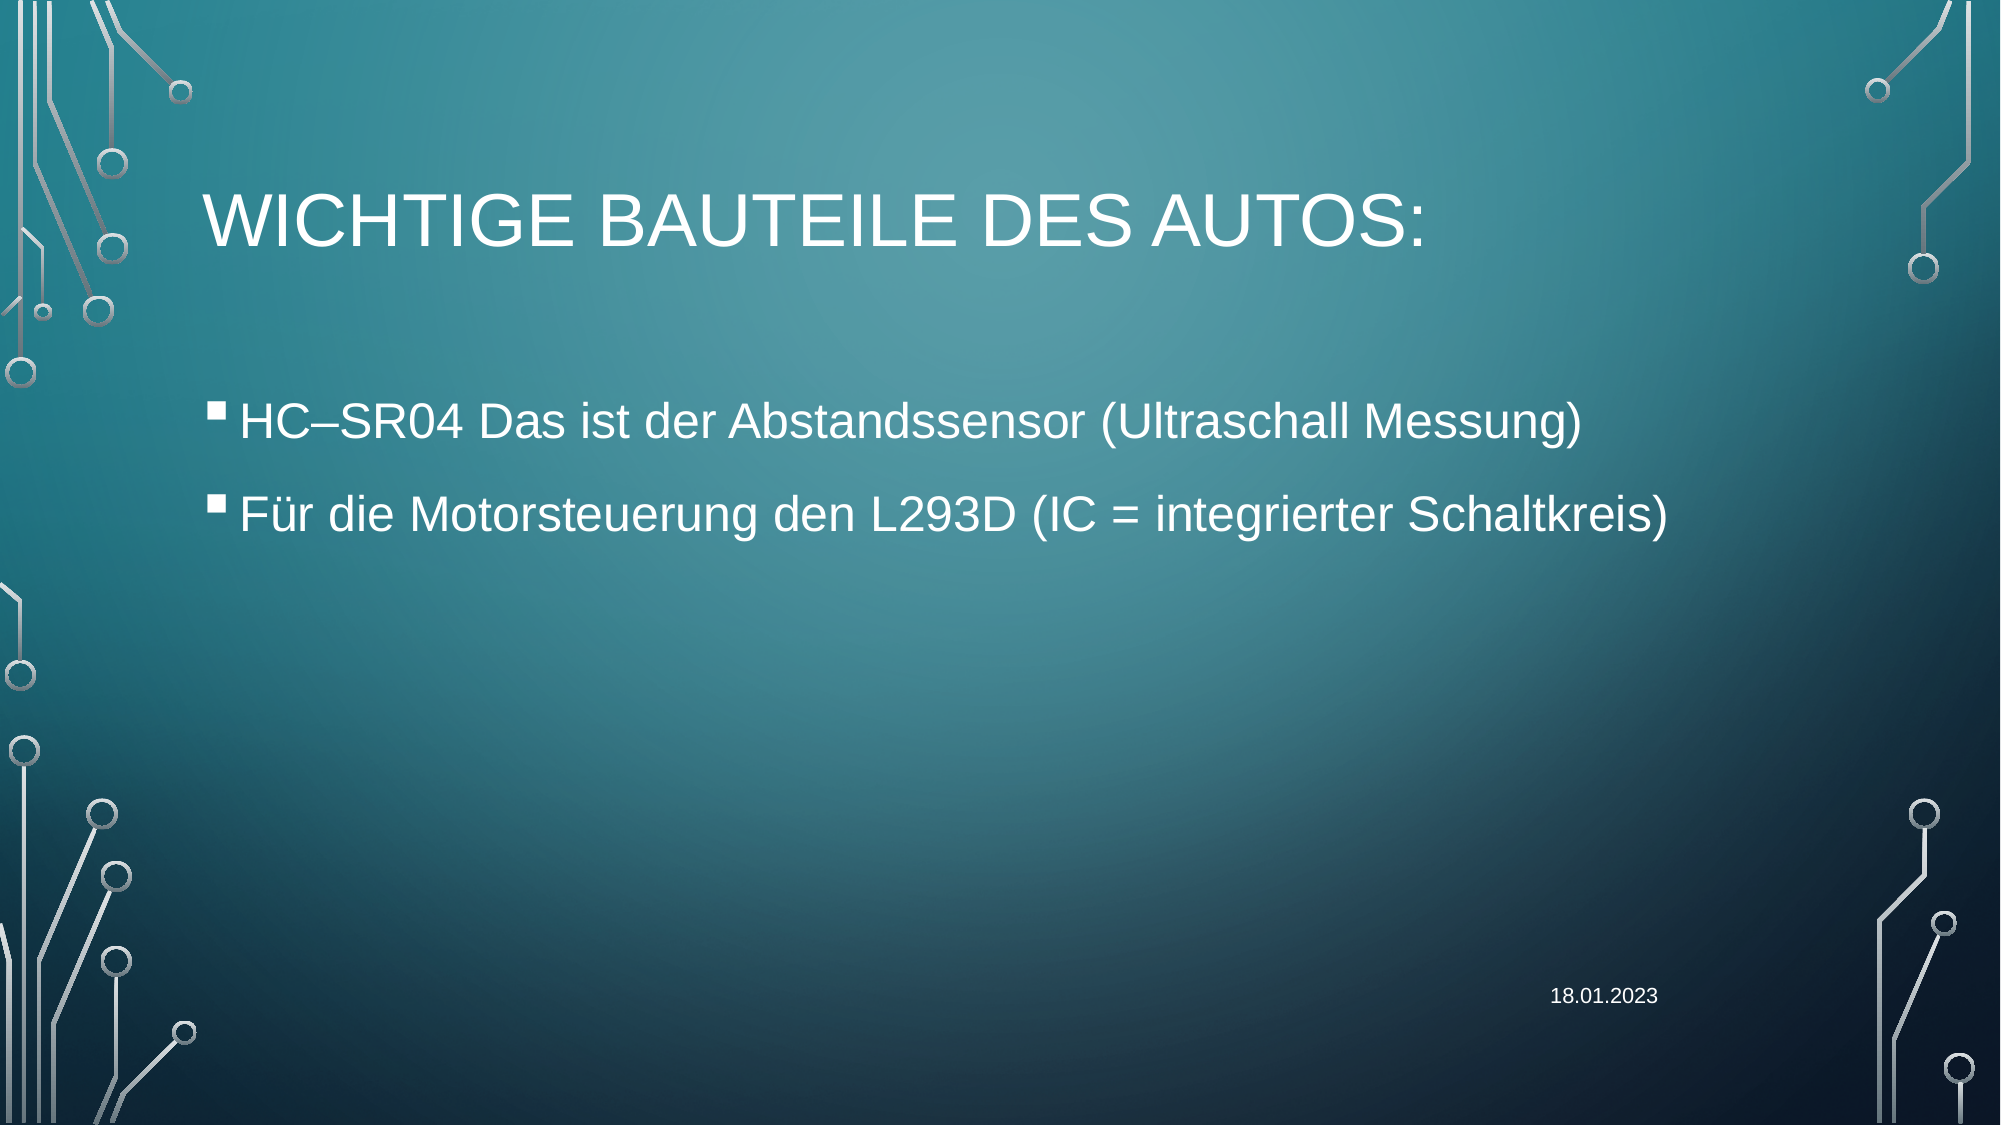

# Wichtige Bauteile des Autos:
HC–SR04 Das ist der Abstandssensor (Ultraschall Messung)
Für die Motorsteuerung den L293D (IC = integrierter Schaltkreis)
18.01.2023